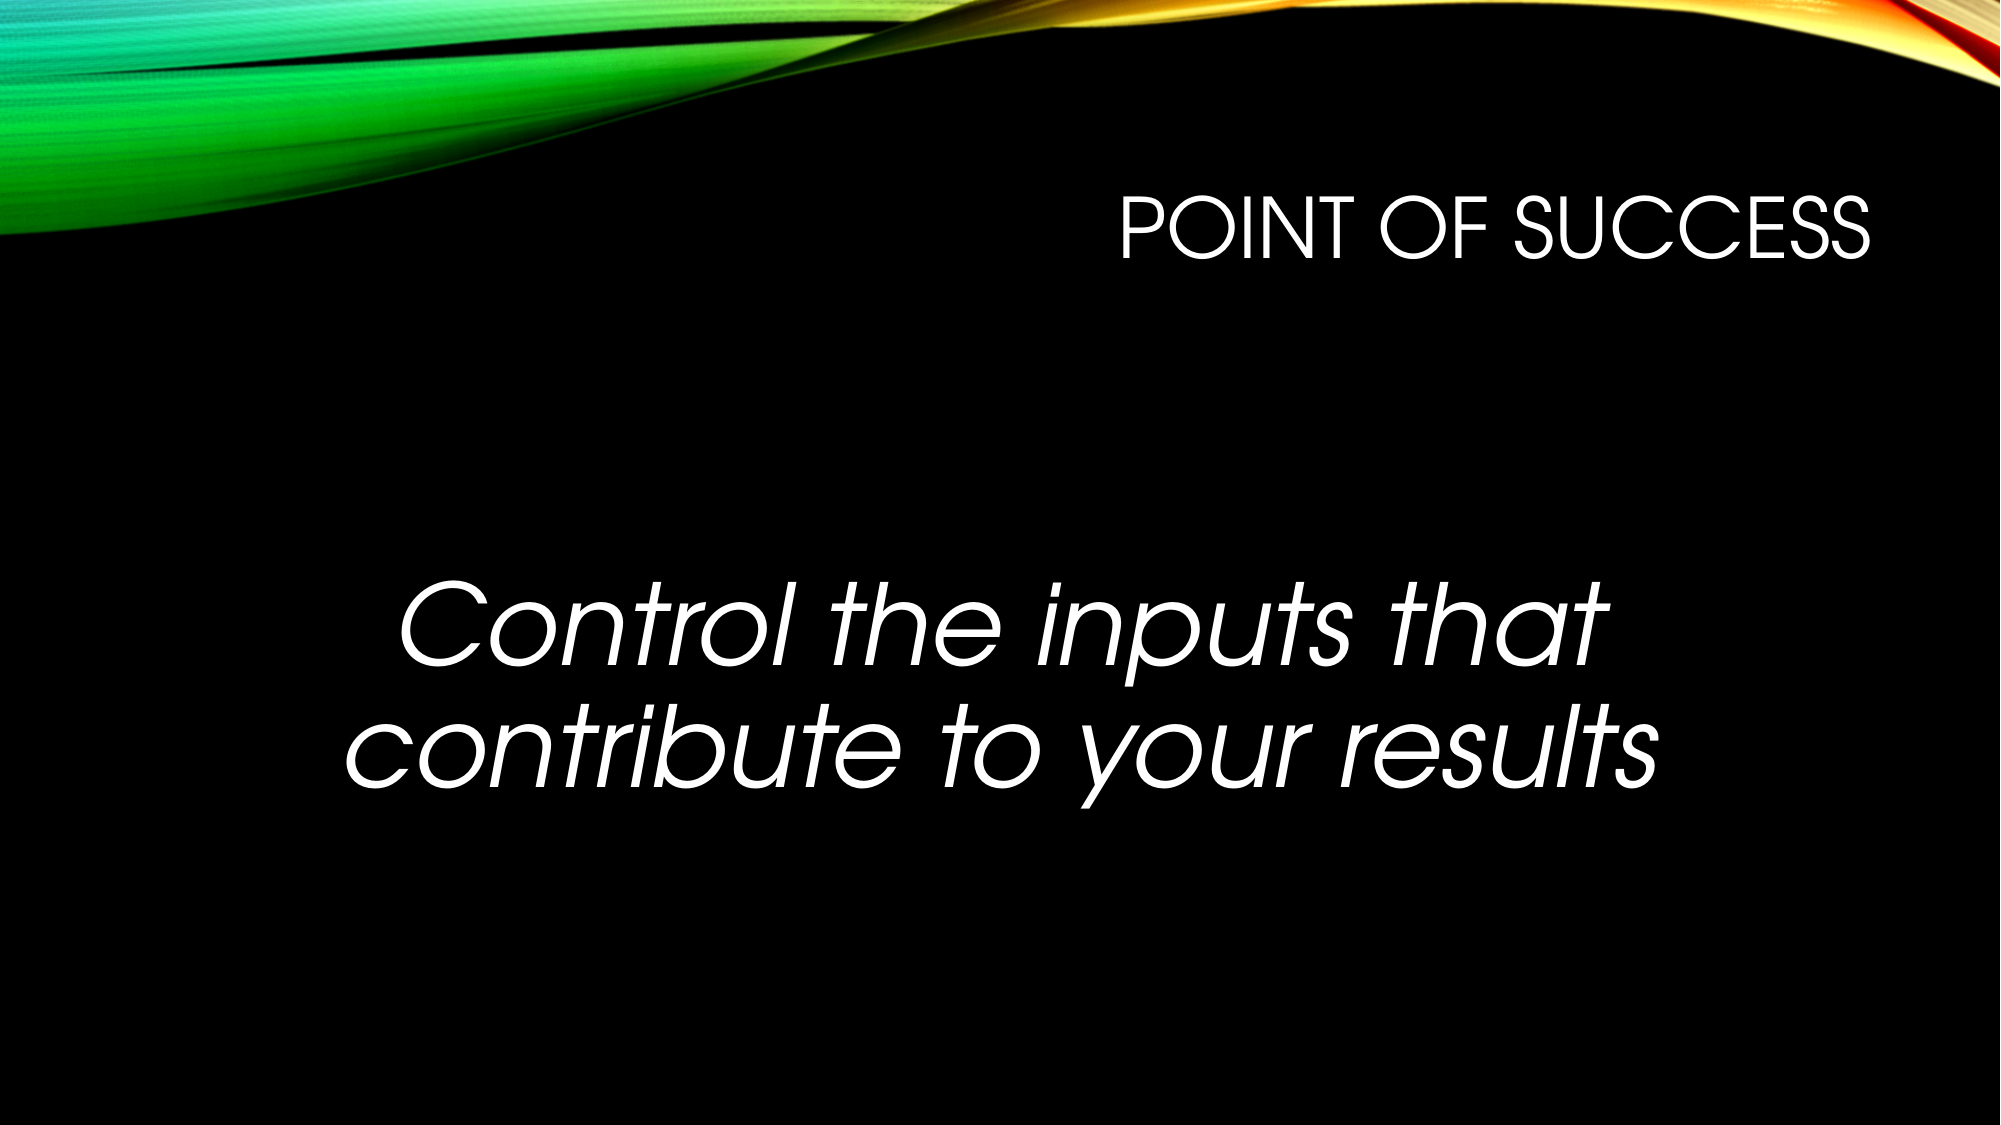

# Point of Success
To ensure your work is respected and viewed with the highest quality,
control the inputs that contribute to your results
Control the inputs that contribute to your results